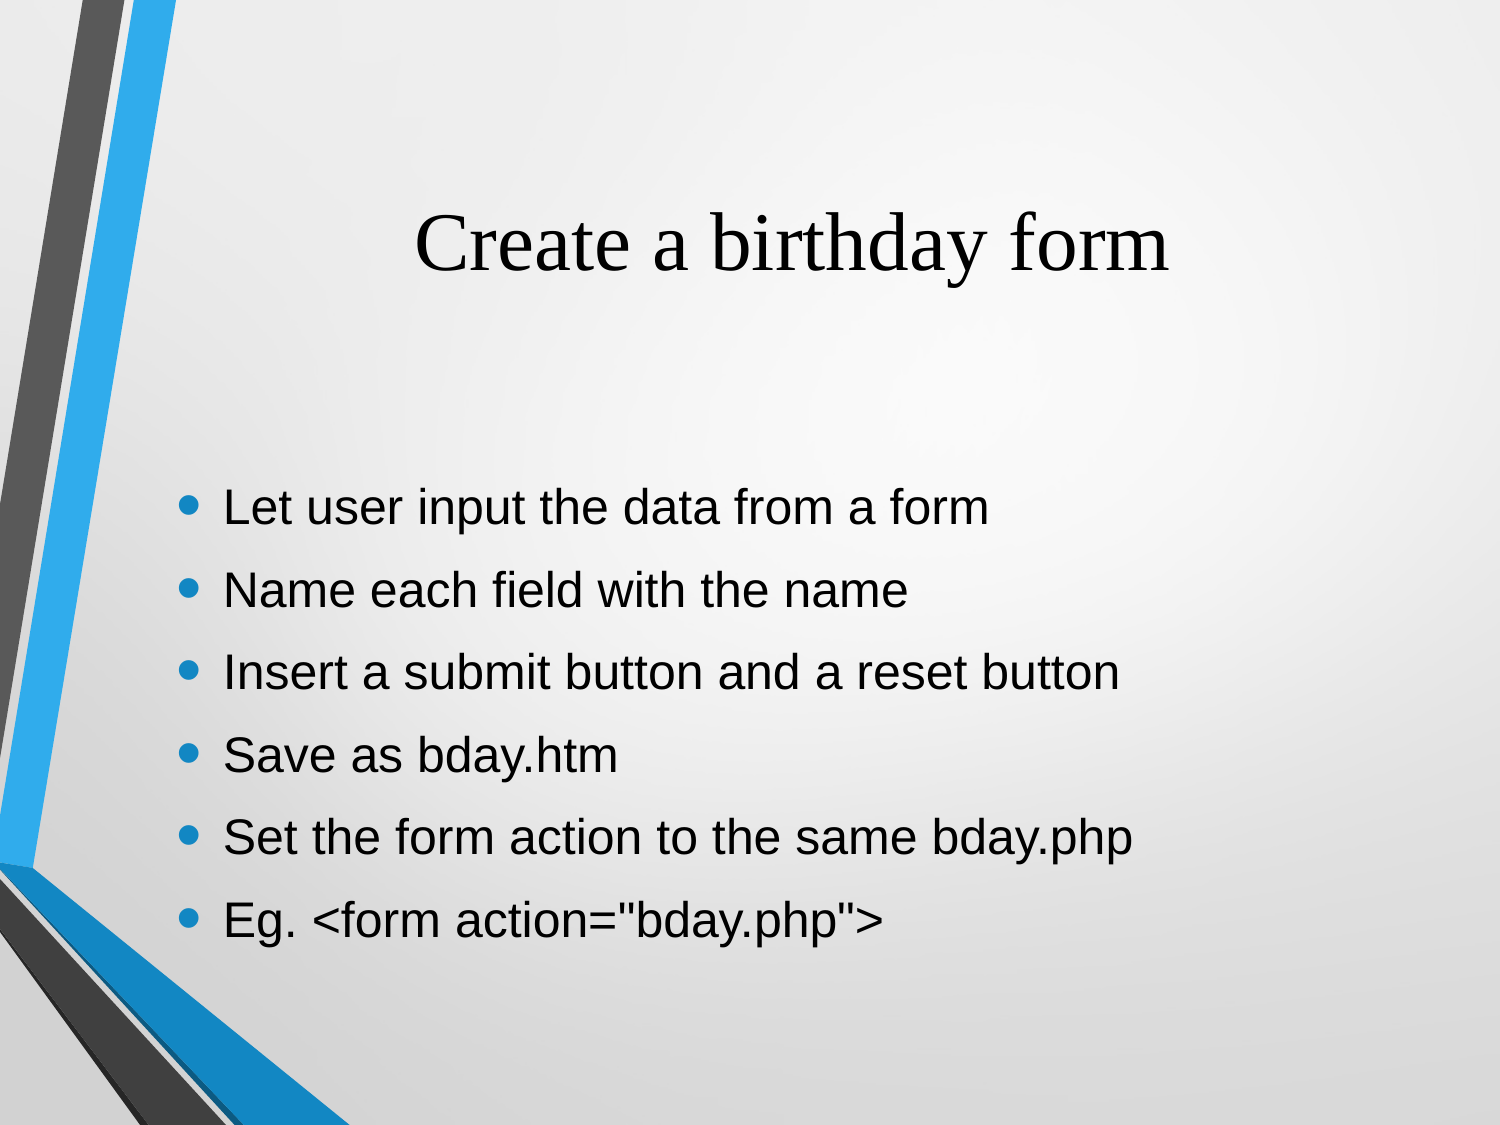

# Create a birthday form
Let user input the data from a form
Name each field with the name
Insert a submit button and a reset button
Save as bday.htm
Set the form action to the same bday.php
Eg. <form action="bday.php">